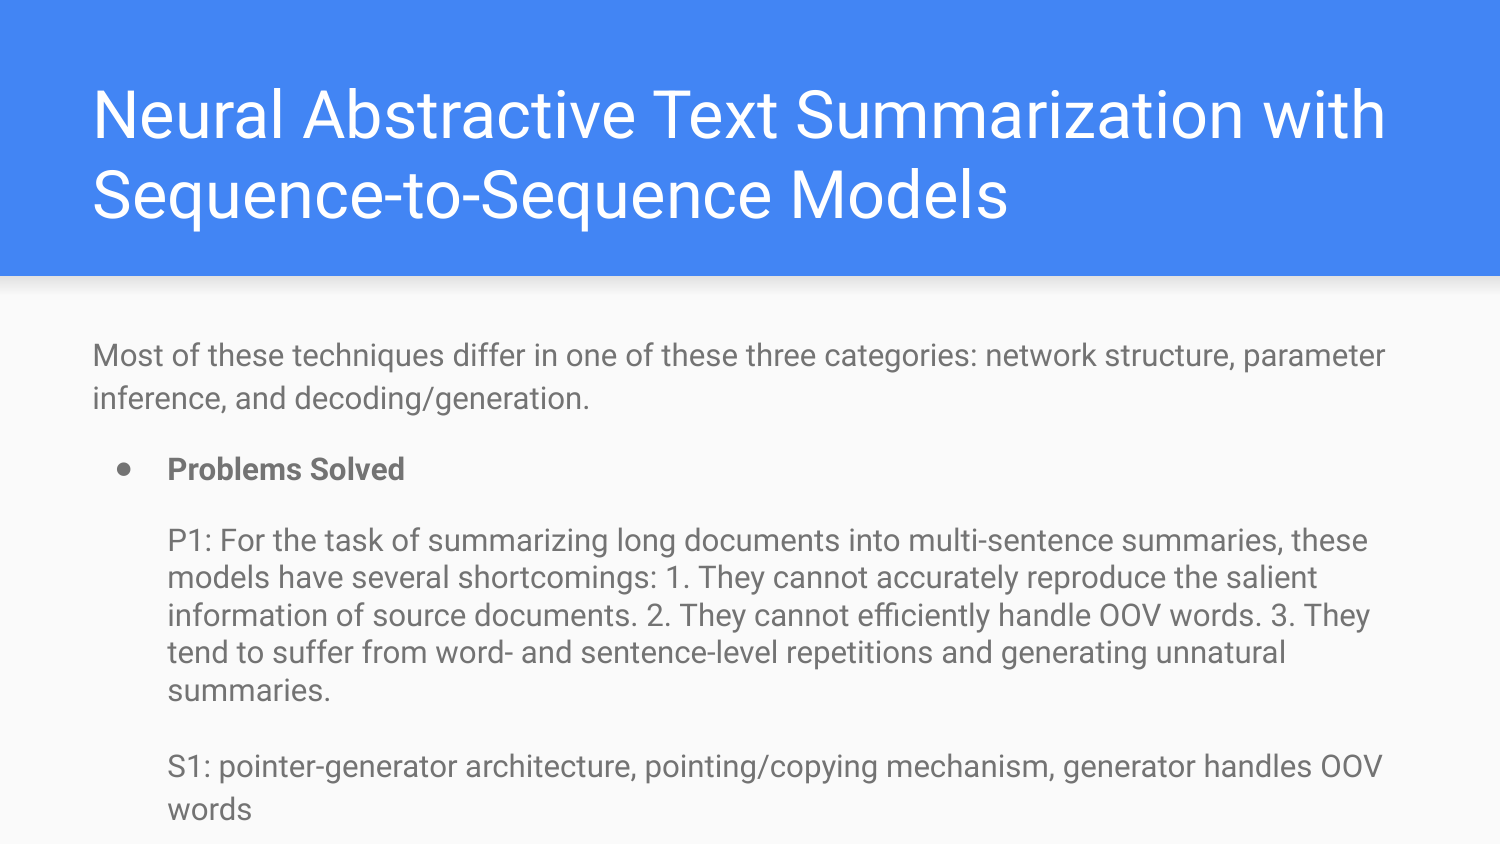

# Neural Abstractive Text Summarization with Sequence-to-Sequence Models
Most of these techniques differ in one of these three categories: network structure, parameter inference, and decoding/generation.
Problems Solved
P1: For the task of summarizing long documents into multi-sentence summaries, these models have several shortcomings: 1. They cannot accurately reproduce the salient information of source documents. 2. They cannot efficiently handle OOV words. 3. They tend to suffer from word- and sentence-level repetitions and generating unnatural summaries.
S1: pointer-generator architecture, pointing/copying mechanism, generator handles OOV words